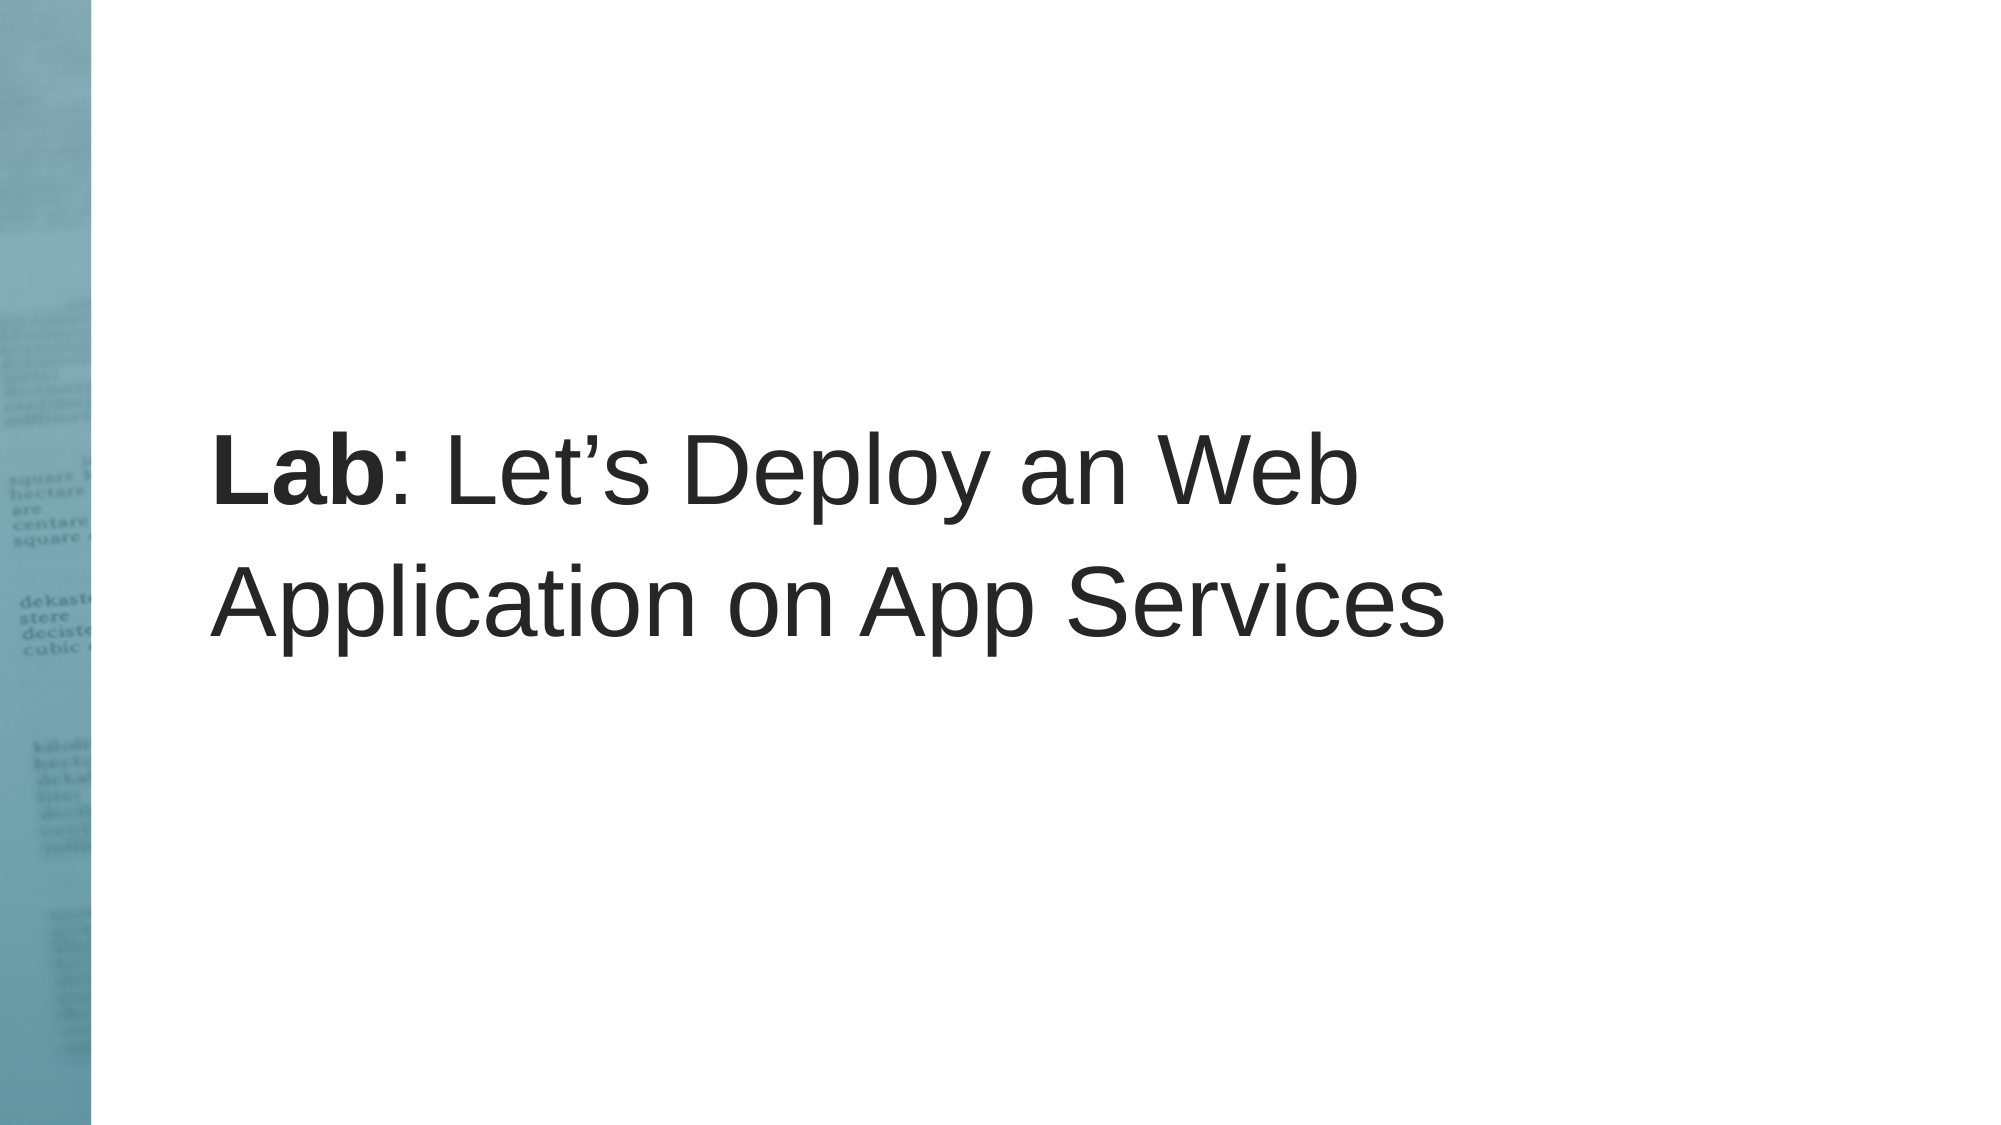

Lab: Let’s Deploy an Web Application on App Services